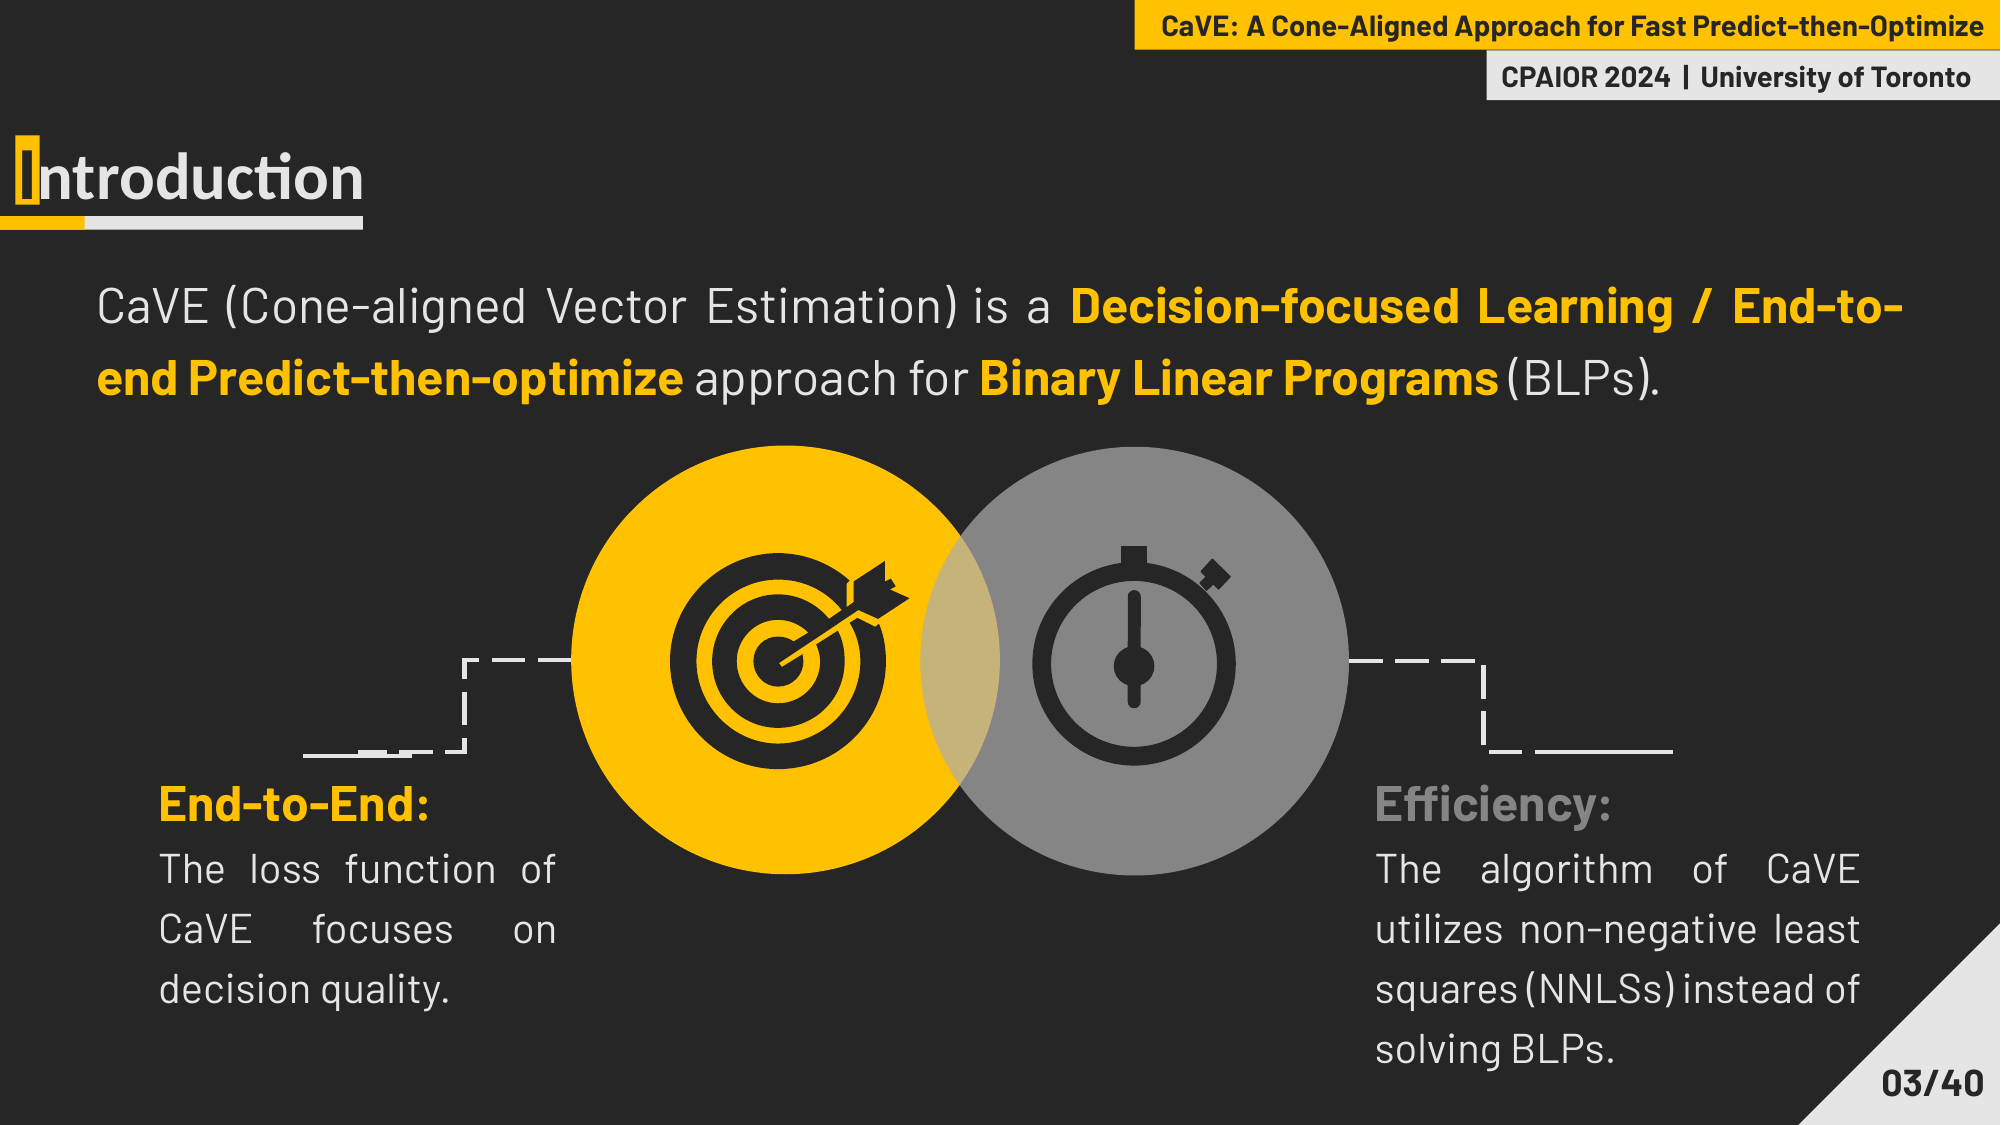

CaVE: A Cone-Aligned Approach for Fast Predict-then-Optimize
CPAIOR 2024  |  University of Toronto
Introduction

CaVE (Cone-aligned Vector Estimation) is a Decision-focused Learning / End-to-end Predict-then-optimize approach for Binary Linear Programs (BLPs).

End-to-End:
The loss function of CaVE focuses on decision quality.

Efficiency:
The algorithm of CaVE utilizes non-negative least squares (NNLSs) instead of solving BLPs.

03/40